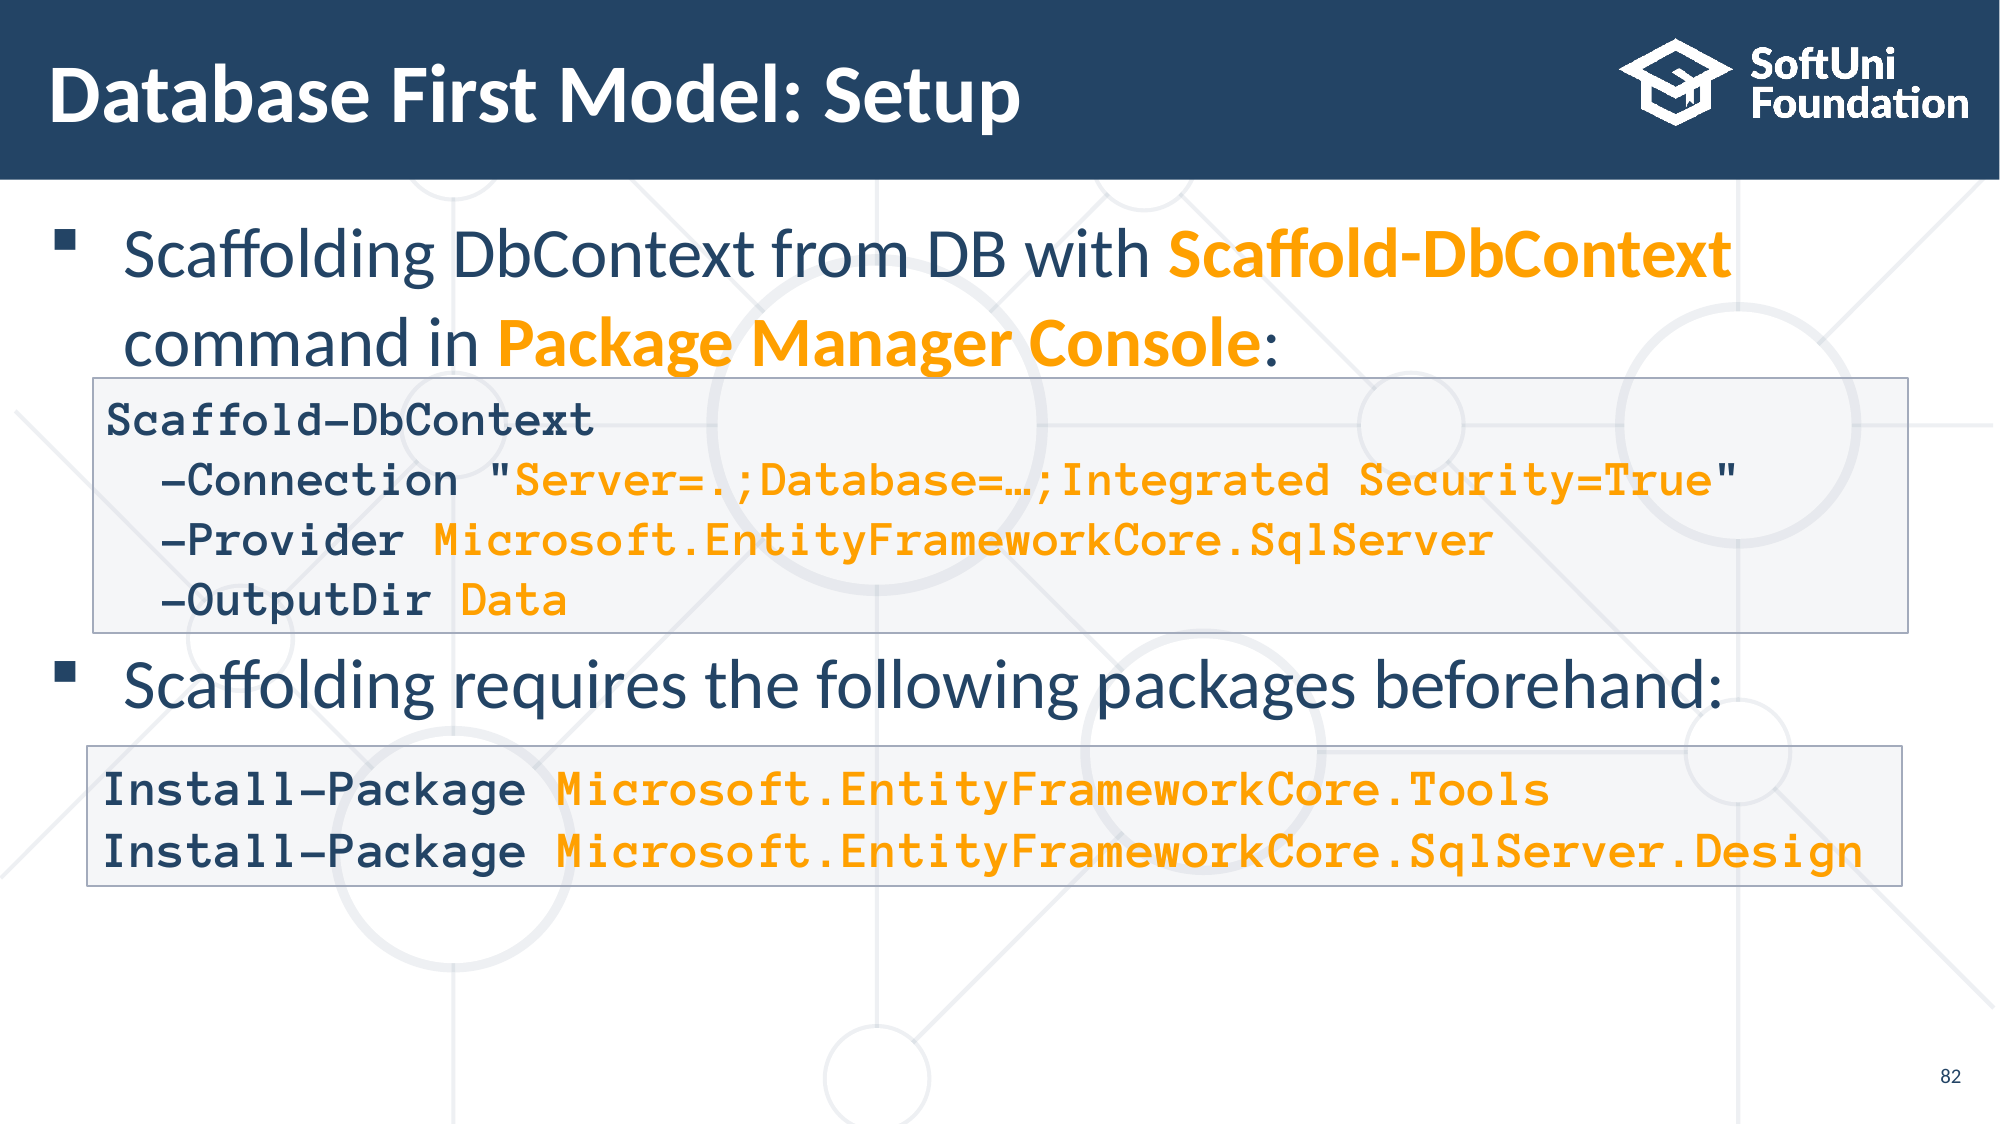

# Database First Model: Setup
Scaffolding DbContext from DB with Scaffold-DbContext
command in Package Manager Console:

Scaffolding requires the following packages beforehand:

Scaffold-DbContext
  -Connection "Server=.;Database=…;Integrated Security=True"
  -Provider Microsoft.EntityFrameworkCore.SqlServer
  -OutputDir Data
Install-Package Microsoft.EntityFrameworkCore.Tools
Install-Package Microsoft.EntityFrameworkCore.SqlServer.Design
82